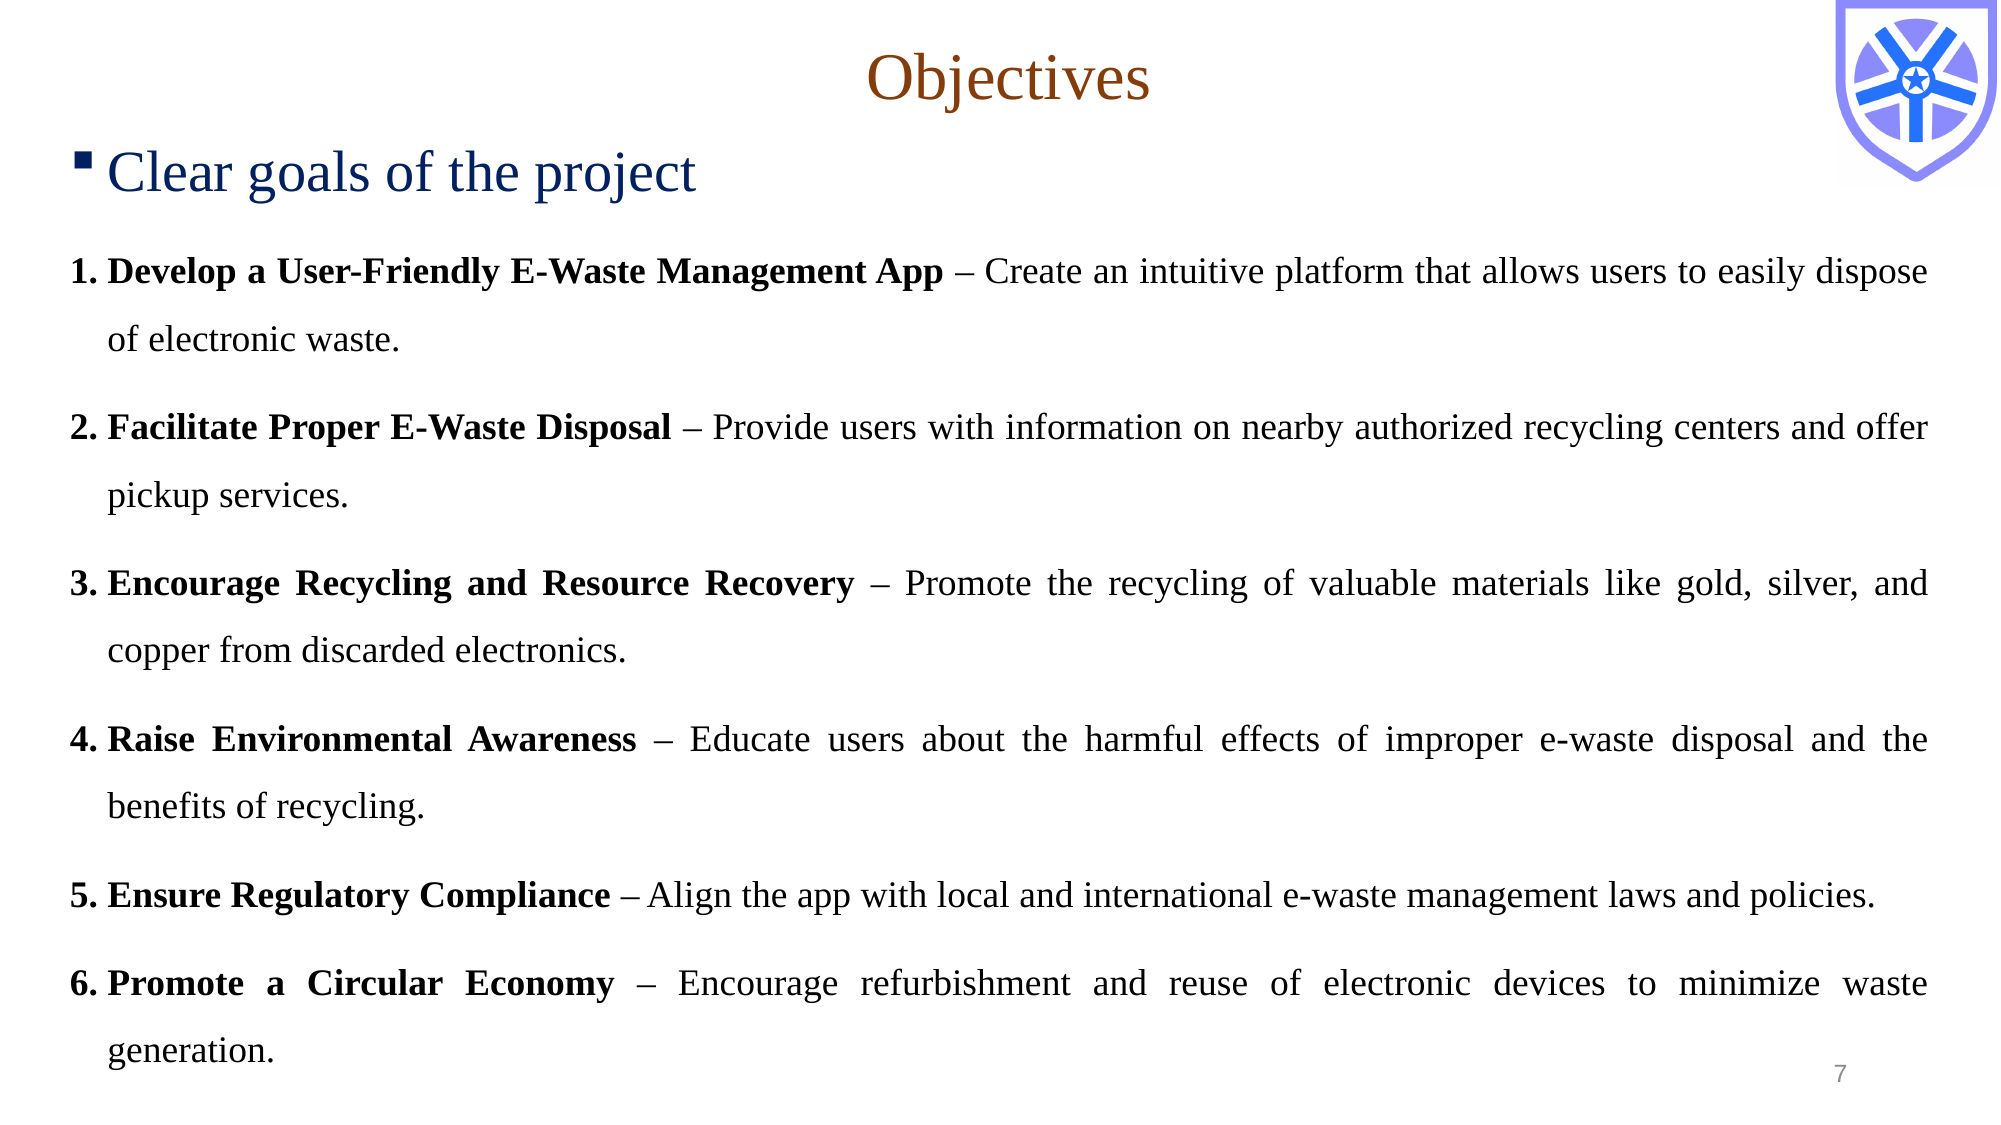

# Objectives
Clear goals of the project
Develop a User-Friendly E-Waste Management App – Create an intuitive platform that allows users to easily dispose of electronic waste.
Facilitate Proper E-Waste Disposal – Provide users with information on nearby authorized recycling centers and offer pickup services.
Encourage Recycling and Resource Recovery – Promote the recycling of valuable materials like gold, silver, and copper from discarded electronics.
Raise Environmental Awareness – Educate users about the harmful effects of improper e-waste disposal and the benefits of recycling.
Ensure Regulatory Compliance – Align the app with local and international e-waste management laws and policies.
Promote a Circular Economy – Encourage refurbishment and reuse of electronic devices to minimize waste generation.

7